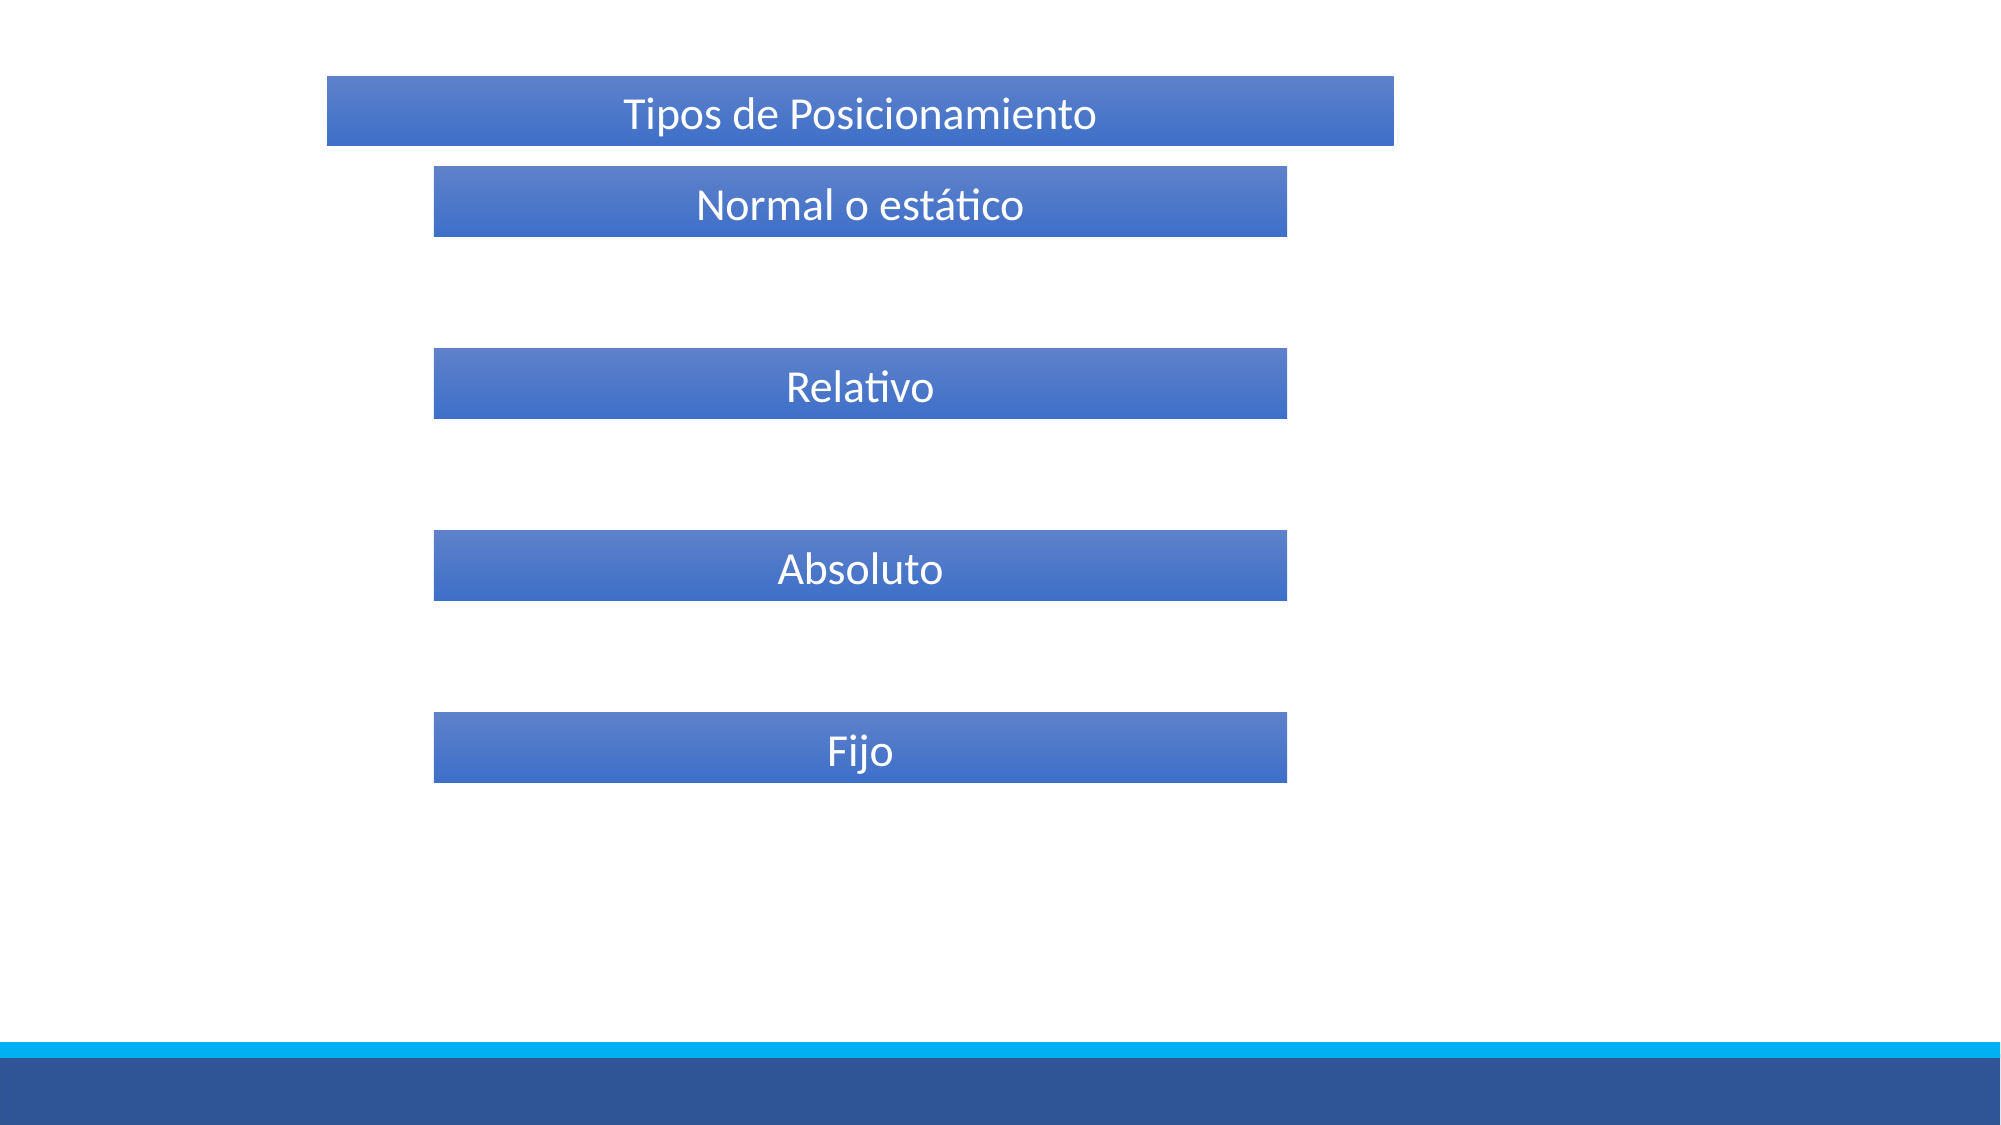

Normal o estático
Relativo
Absoluto
Tipos de Posicionamiento
Fijo